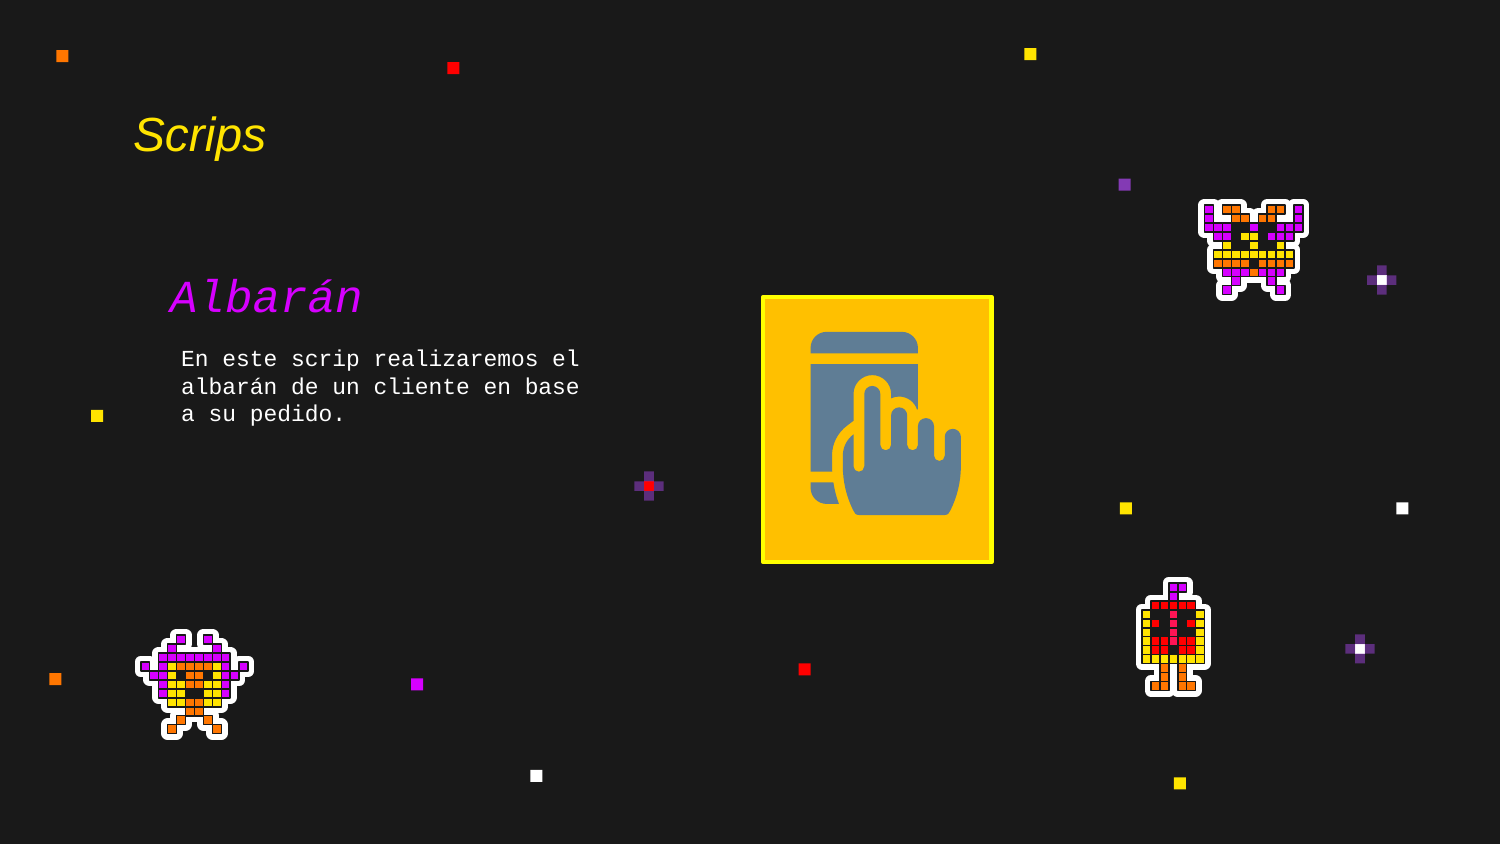

# Scrips

Albarán

En este scrip realizaremos el albarán de un cliente en base a su pedido.